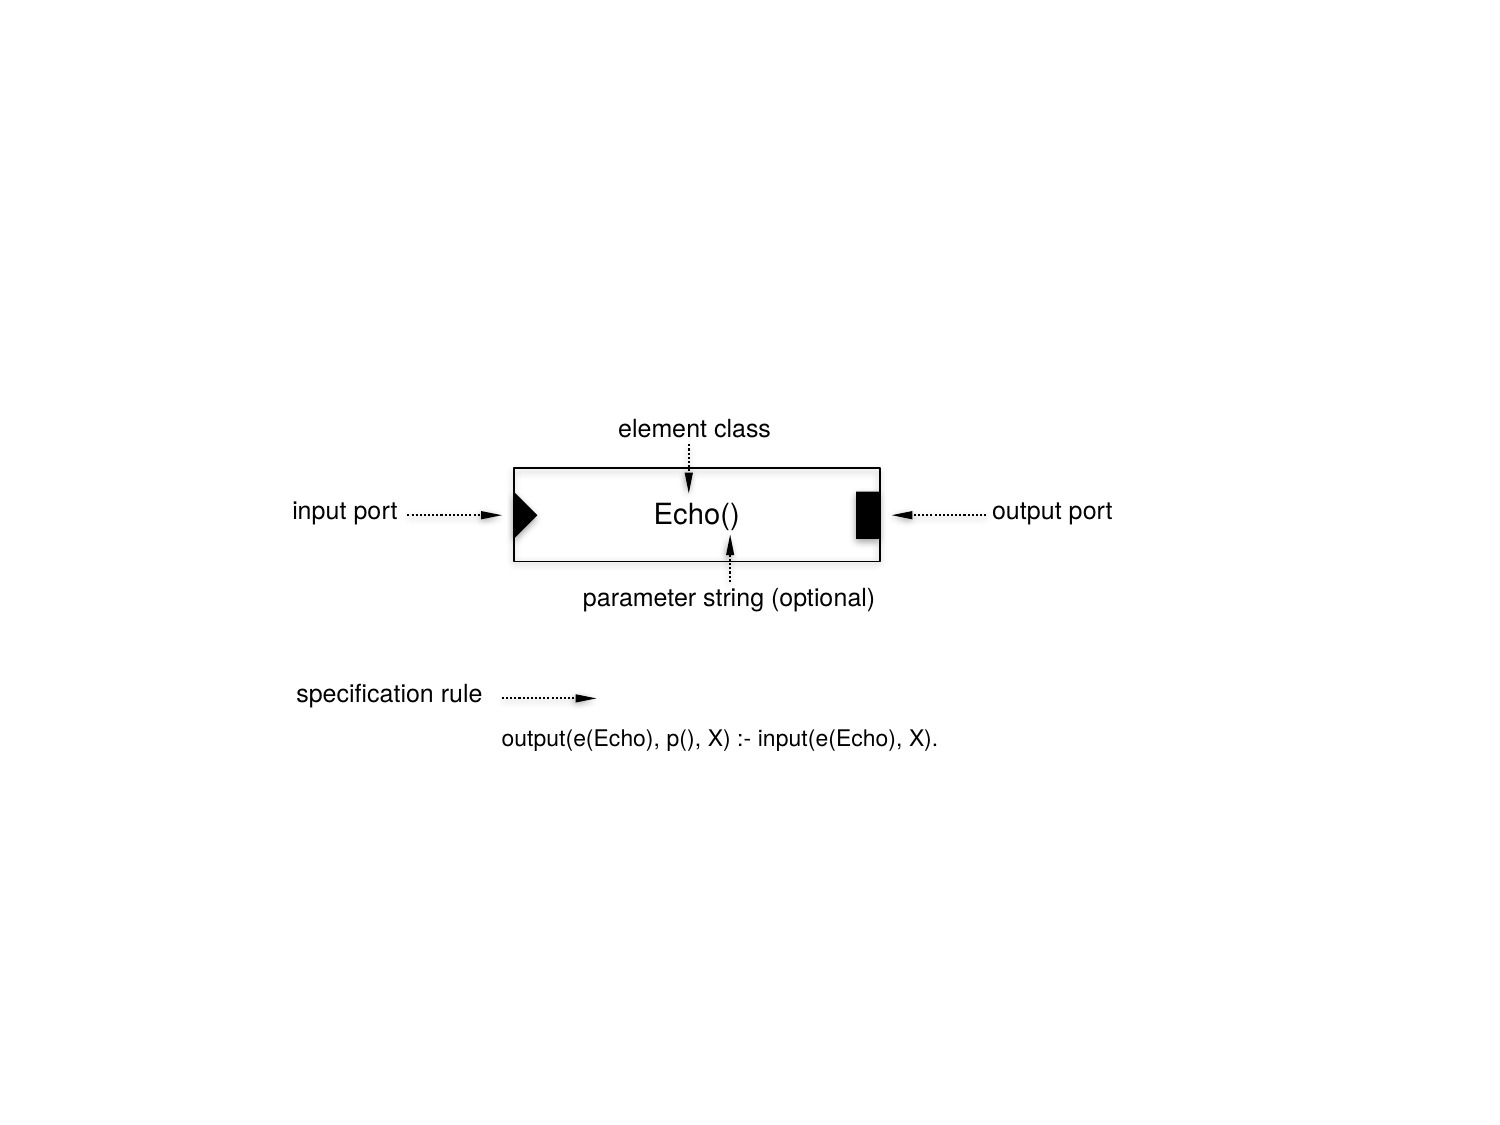

element class

input port
output port
Echo()

parameter string (optional)
specification rule
output(e(Echo), p(), X) :- input(e(Echo), X).